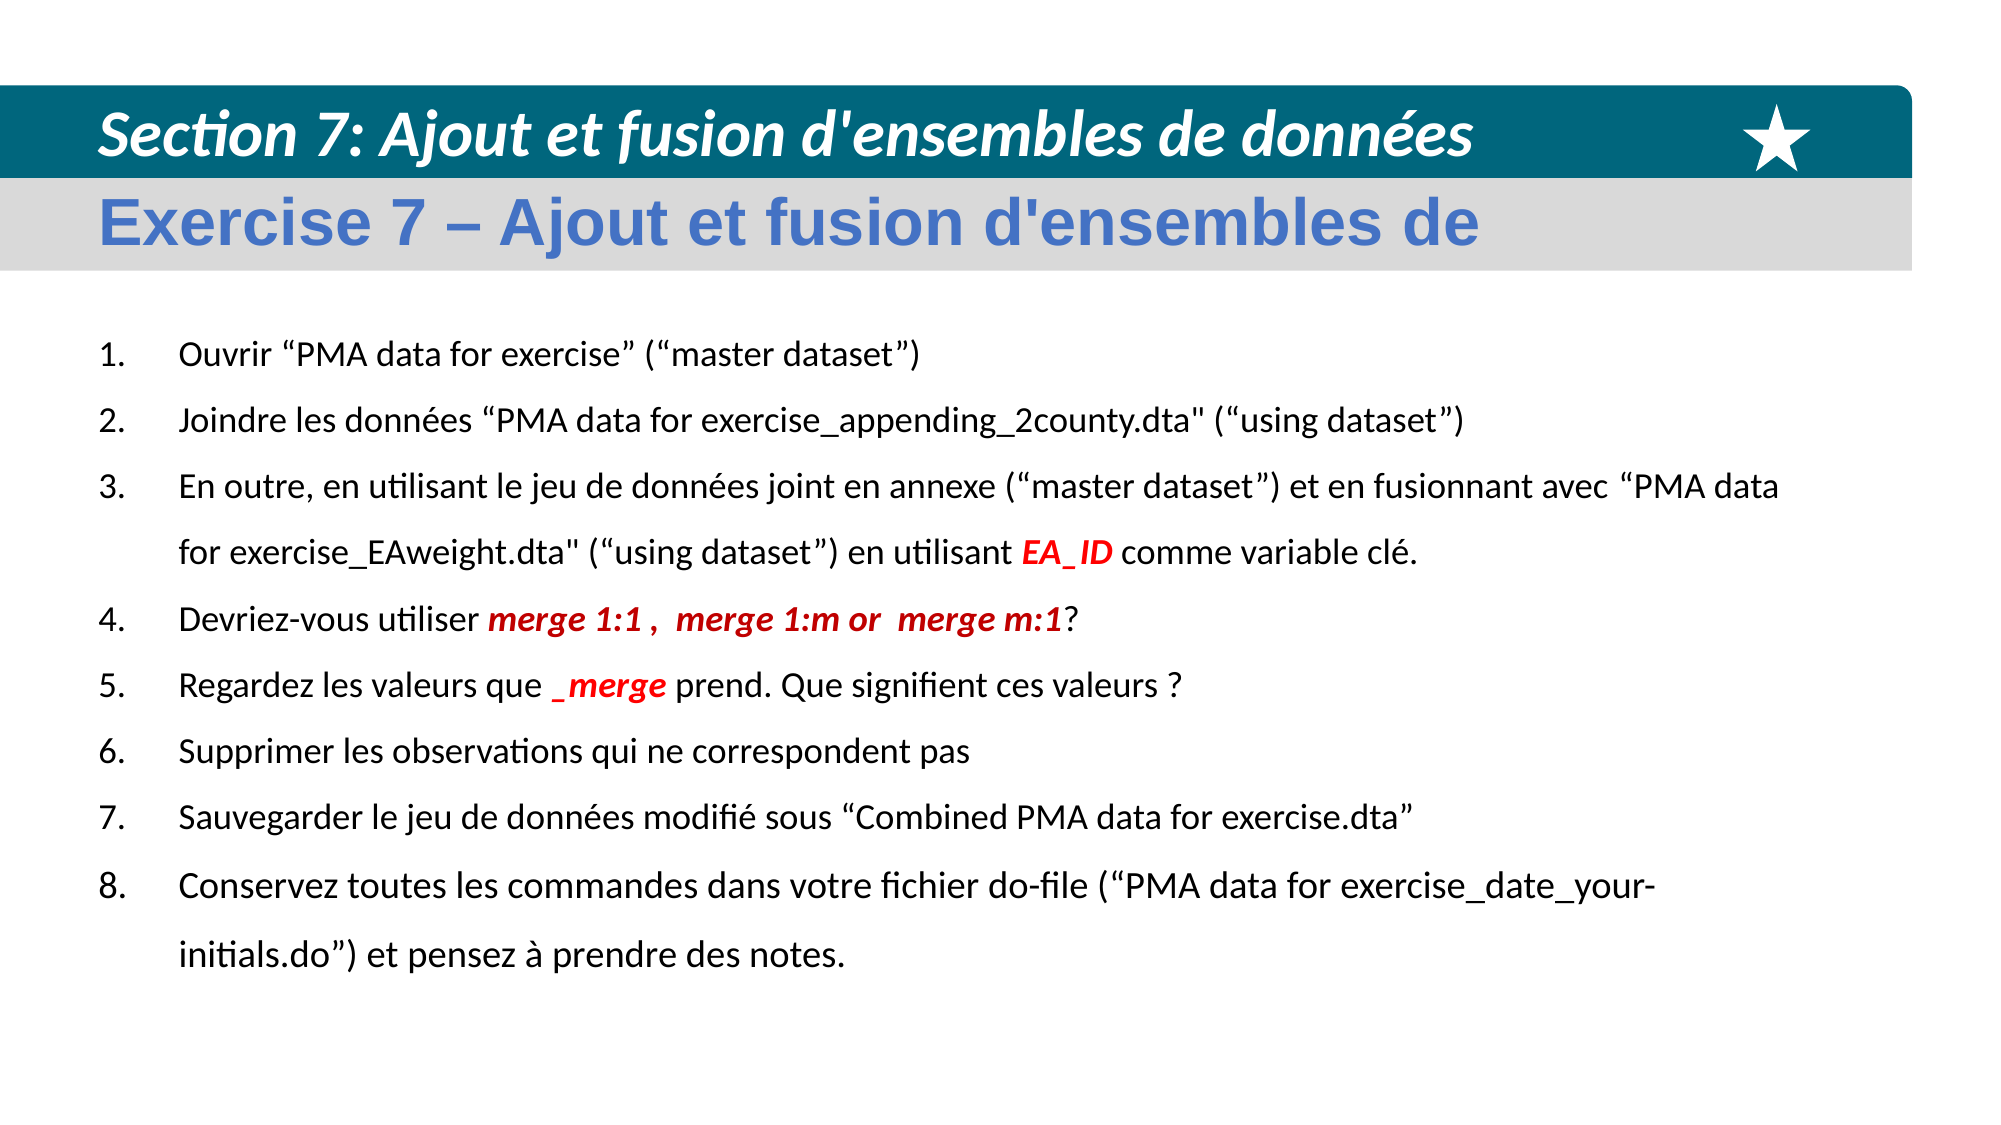

Section 7: Ajout et fusion d'ensembles de données

Exercise 7 – Ajout et fusion d'ensembles de

Ouvrir “PMA data for exercise” (“master dataset”)
Joindre les données “PMA data for exercise_appending_2county.dta" (“using dataset”)
En outre, en utilisant le jeu de données joint en annexe (“master dataset”) et en fusionnant avec “PMA data for exercise_EAweight.dta" (“using dataset”) en utilisant EA_ID comme variable clé.
Devriez-vous utiliser merge 1:1 ,  merge 1:m or  merge m:1?
Regardez les valeurs que _merge prend. Que signifient ces valeurs ?
Supprimer les observations qui ne correspondent pas
Sauvegarder le jeu de données modifié sous “Combined PMA data for exercise.dta”
Conservez toutes les commandes dans votre fichier do-file (“PMA data for exercise_date_your-initials.do”) et pensez à prendre des notes.